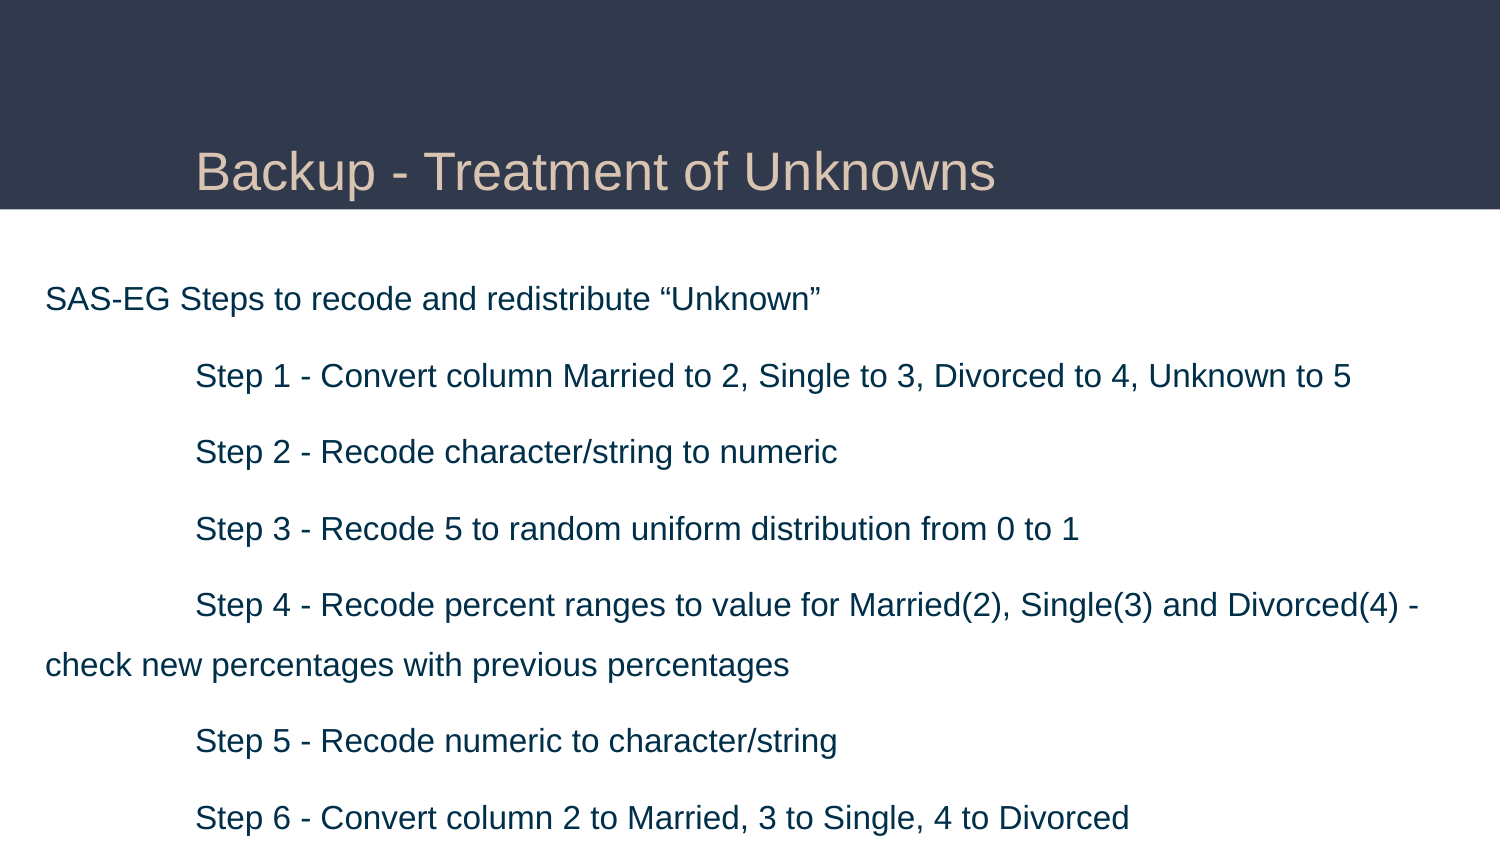

Backup - Treatment of Unknowns
SAS-EG Steps to recode and redistribute “Unknown”
	Step 1 - Convert column Married to 2, Single to 3, Divorced to 4, Unknown to 5
	Step 2 - Recode character/string to numeric
	Step 3 - Recode 5 to random uniform distribution from 0 to 1
	Step 4 - Recode percent ranges to value for Married(2), Single(3) and Divorced(4) -check new percentages with previous percentages
	Step 5 - Recode numeric to character/string
	Step 6 - Convert column 2 to Married, 3 to Single, 4 to Divorced